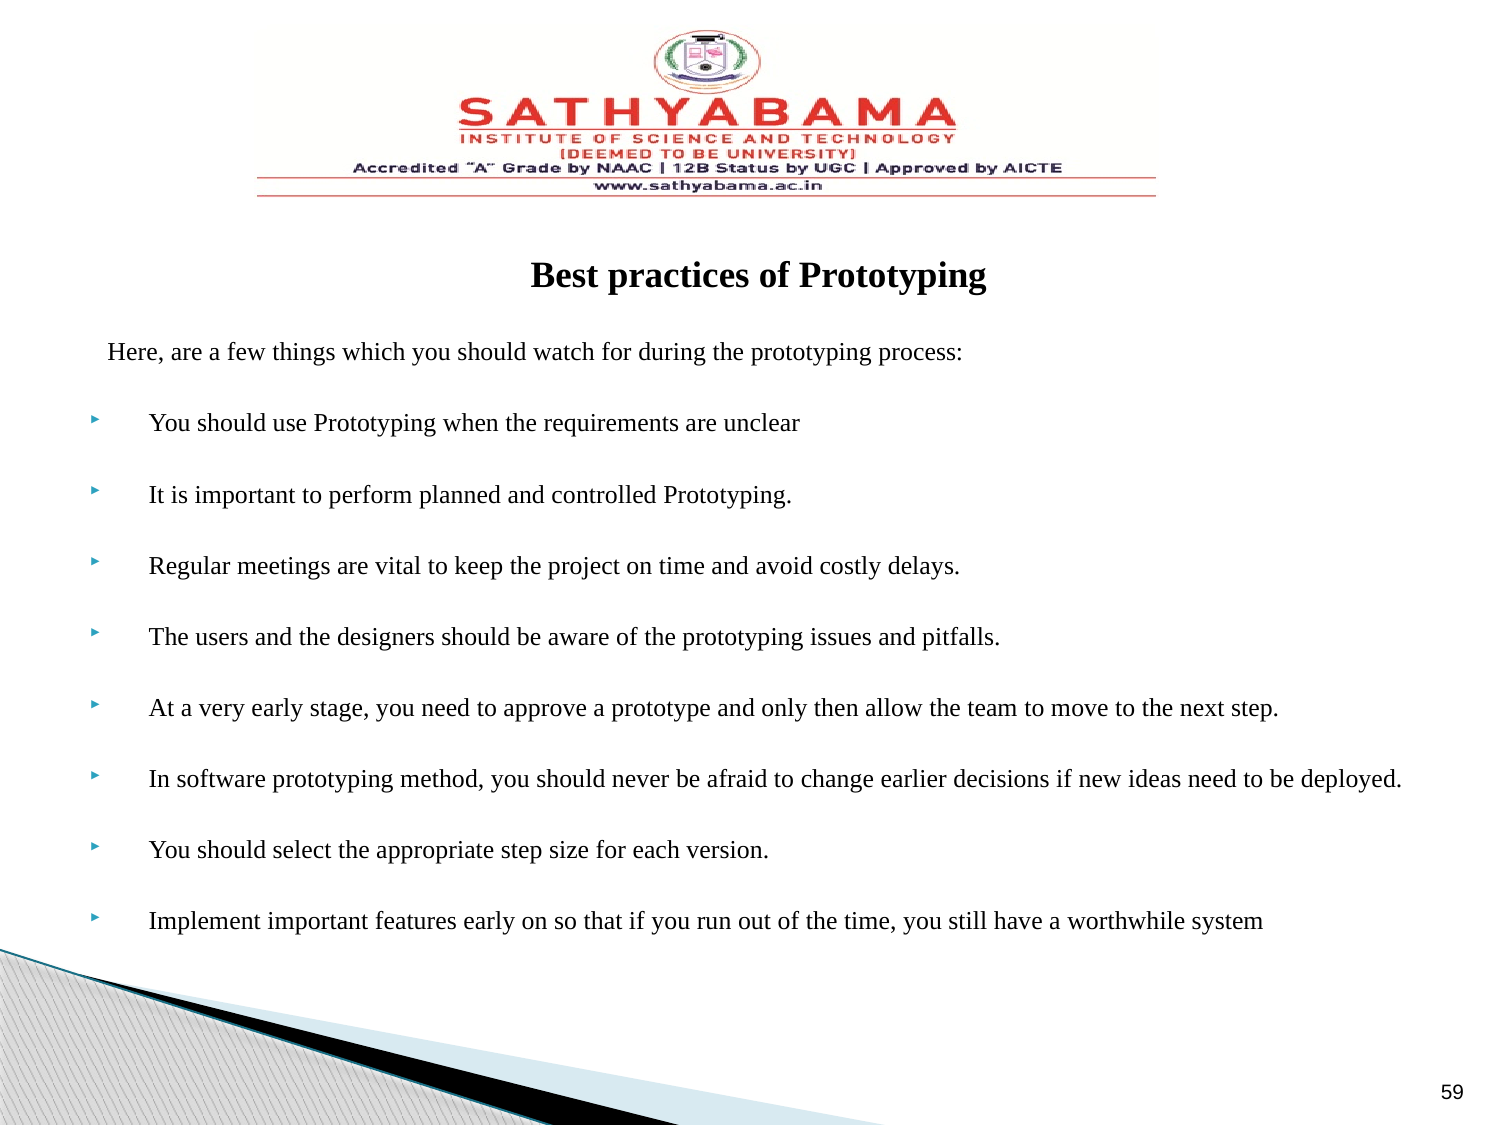

Best practices of Prototyping

Here, are a few things which you should watch for during the prototyping process:

You should use Prototyping when the requirements are unclear

It is important to perform planned and controlled Prototyping.

Regular meetings are vital to keep the project on time and avoid costly delays.

The users and the designers should be aware of the prototyping issues and pitfalls.

At a very early stage, you need to approve a prototype and only then allow the team to move to the next step.

In software prototyping method, you should never be afraid to change earlier decisions if new ideas need to be deployed.

You should select the appropriate step size for each version.

Implement important features early on so that if you run out of the time, you still have a worthwhile system

59